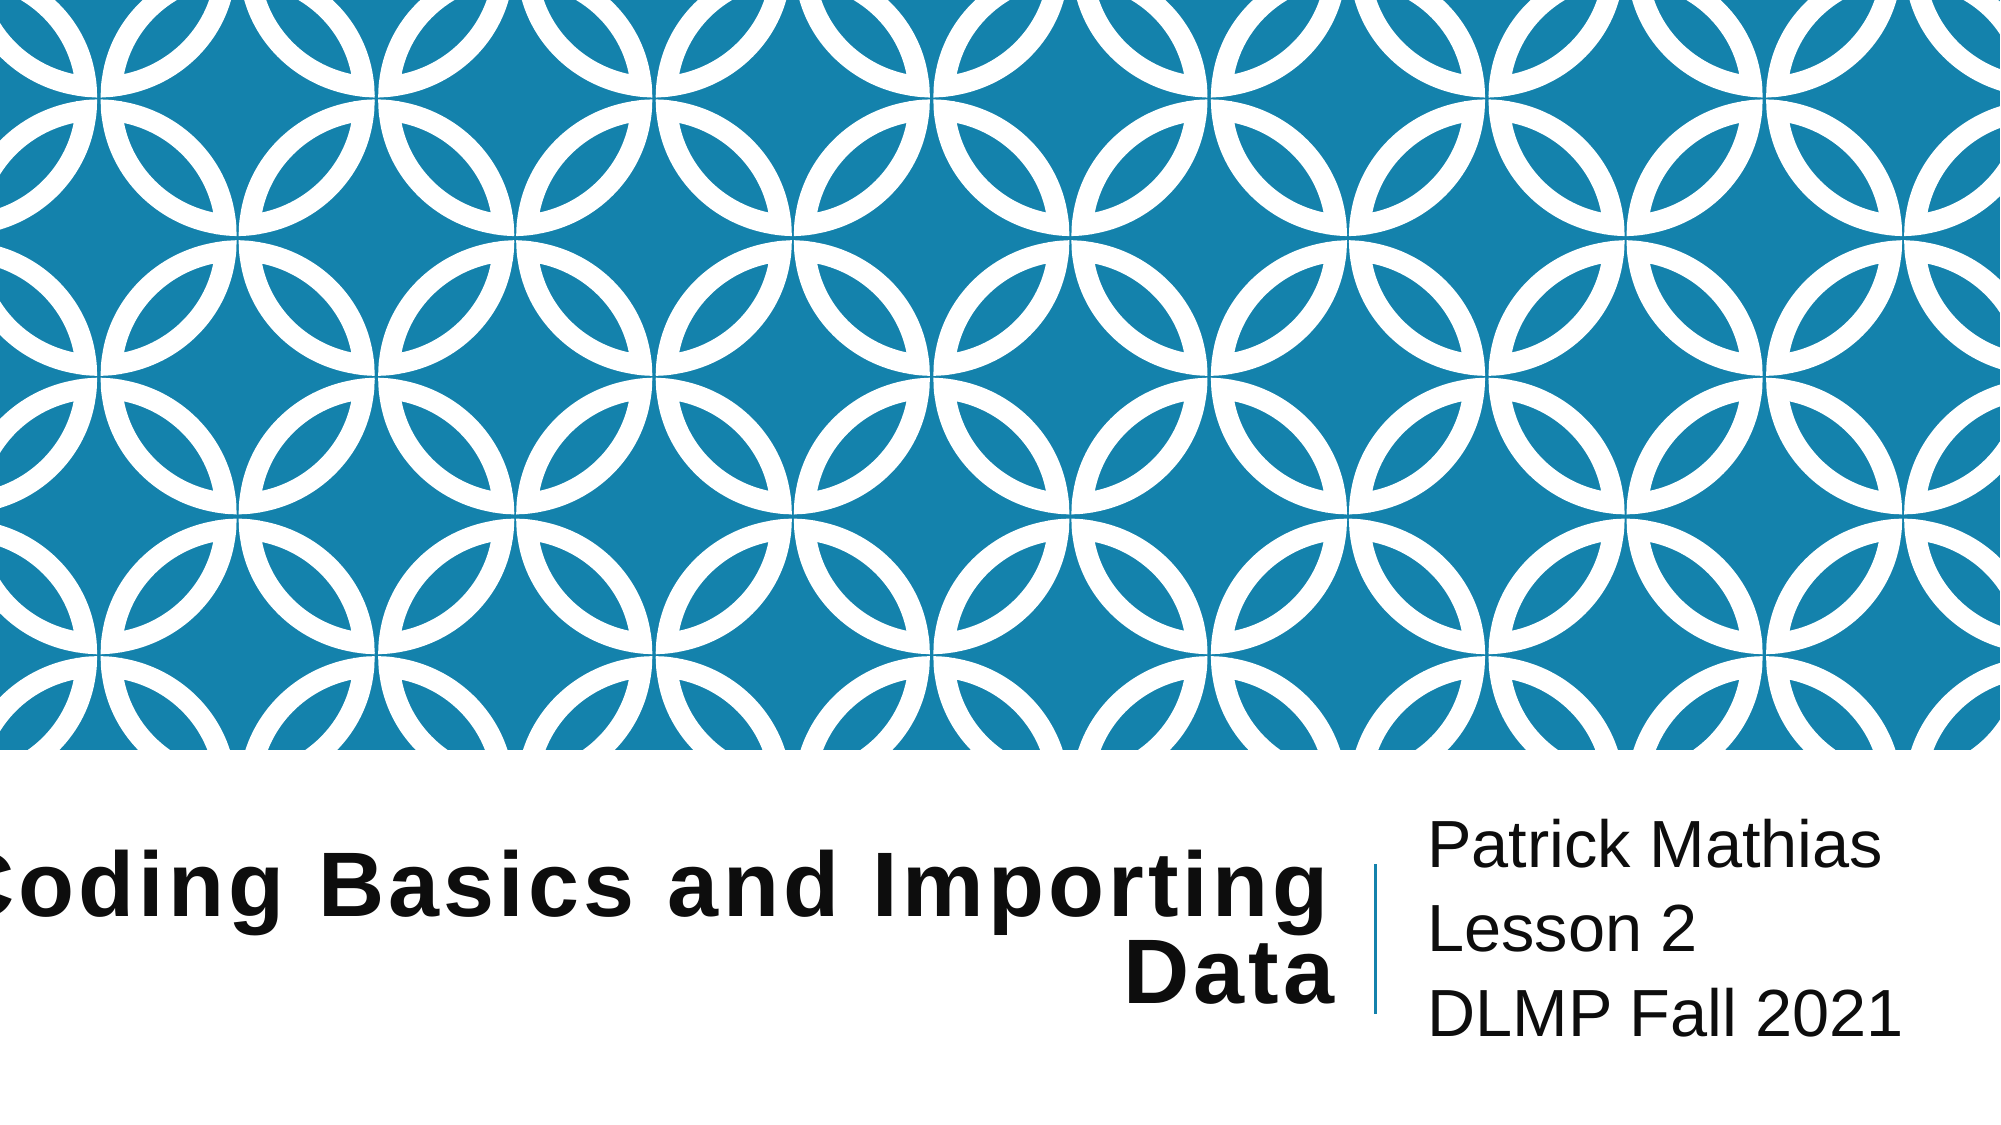

Patrick Mathias
Lesson 2
DLMP Fall 2021
# Coding Basics and Importing Data